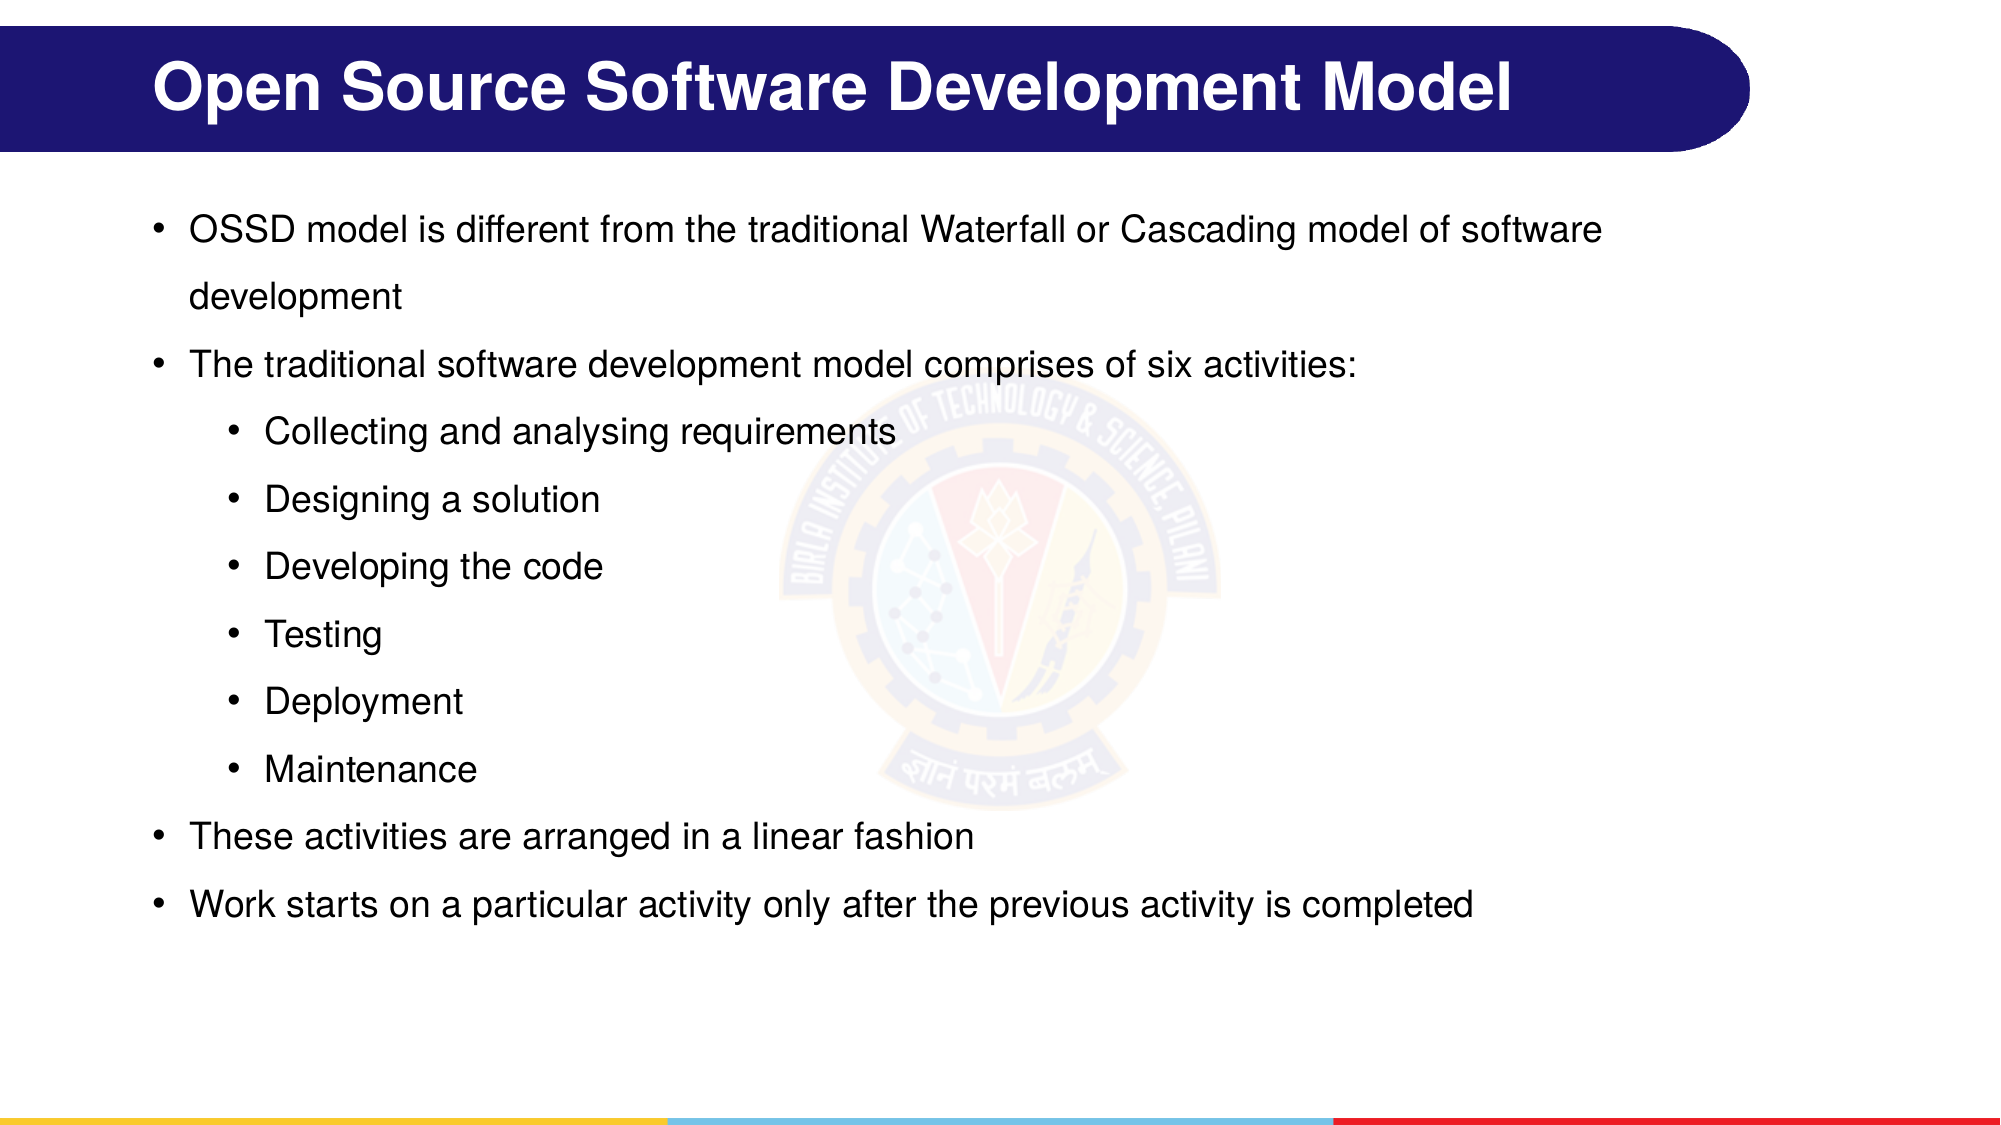

# Open Source Software Development Model
OSSD model is different from the traditional Waterfall or Cascading model of software development
The traditional software development model comprises of six activities:
Collecting and analysing requirements
Designing a solution
Developing the code
Testing
Deployment
Maintenance
These activities are arranged in a linear fashion
Work starts on a particular activity only after the previous activity is completed